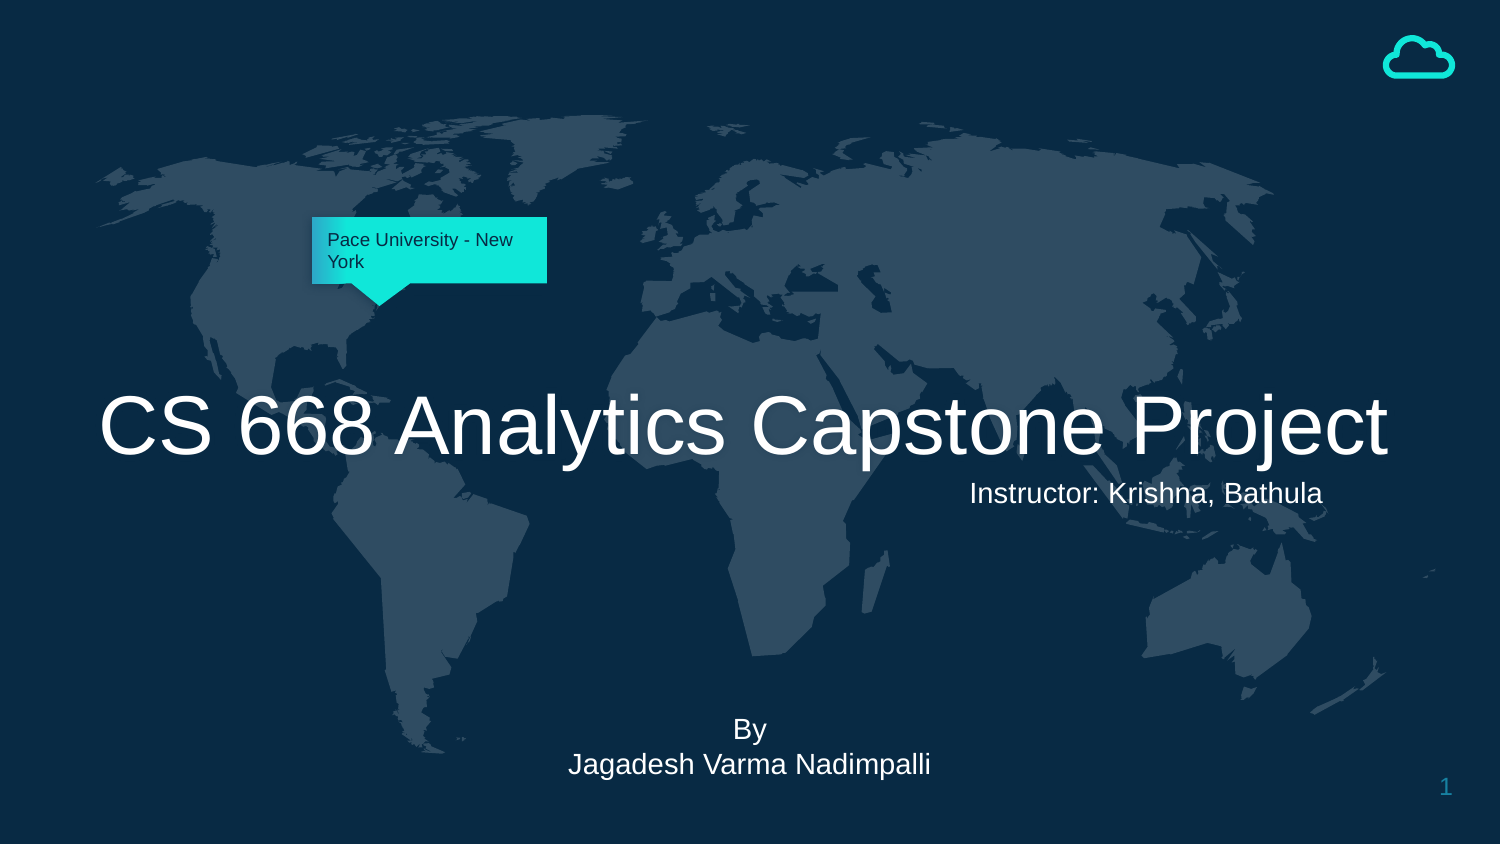

CS 668 Analytics Capstone Project

Pace University - New York
Instructor: Krishna, Bathula
By
Jagadesh Varma Nadimpalli
1